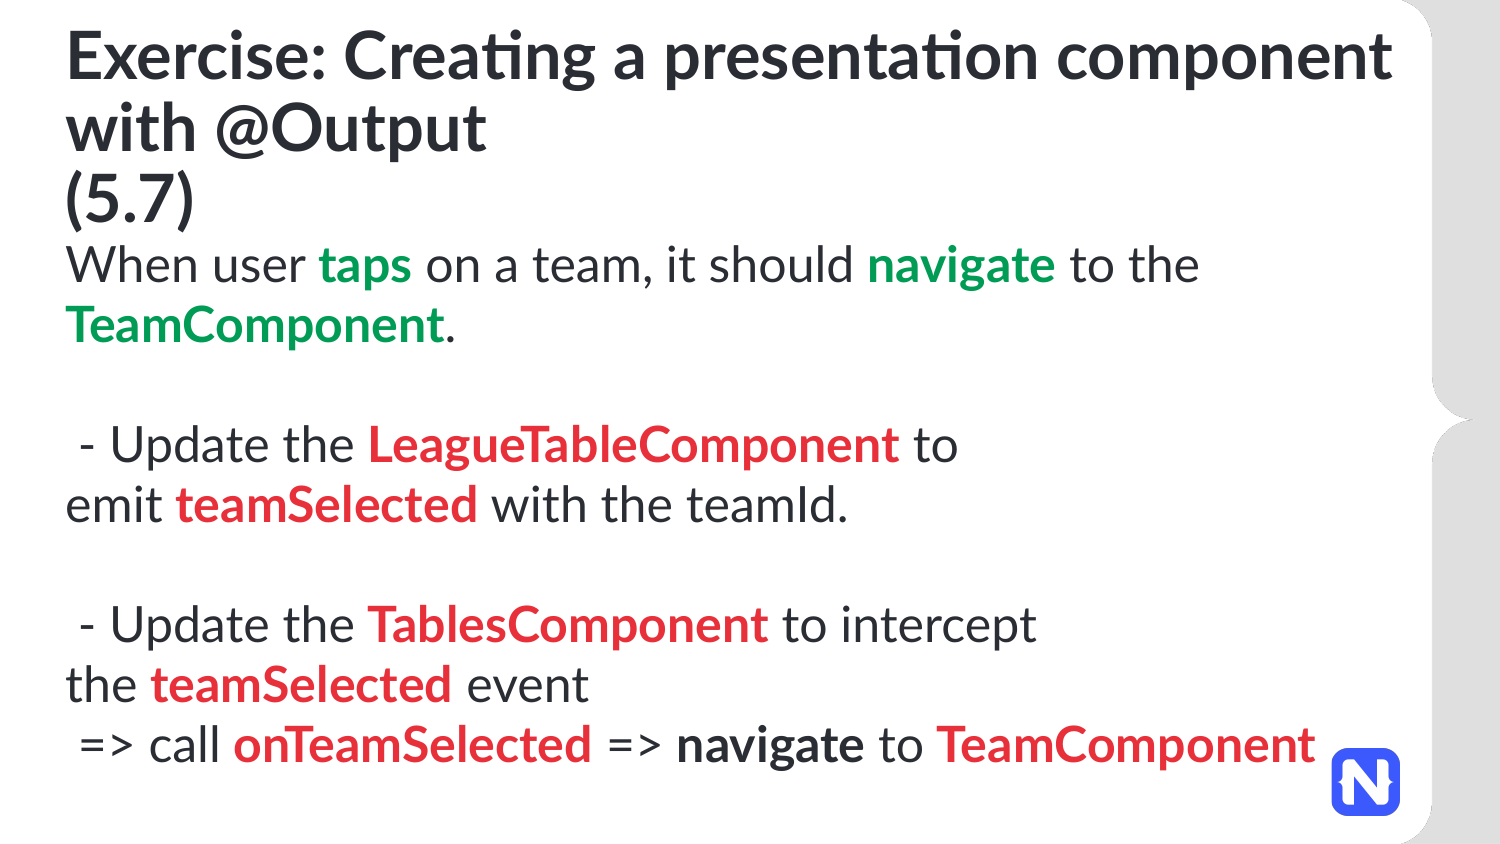

# Exercise: Creating a presentation component with @Output (5.7)
When user taps on a team, it should navigate to the TeamComponent.

 - Update the LeagueTableComponent to emit teamSelected with the teamId.

 - Update the TablesComponent to intercept the teamSelected event
 => call onTeamSelected => navigate to TeamComponent